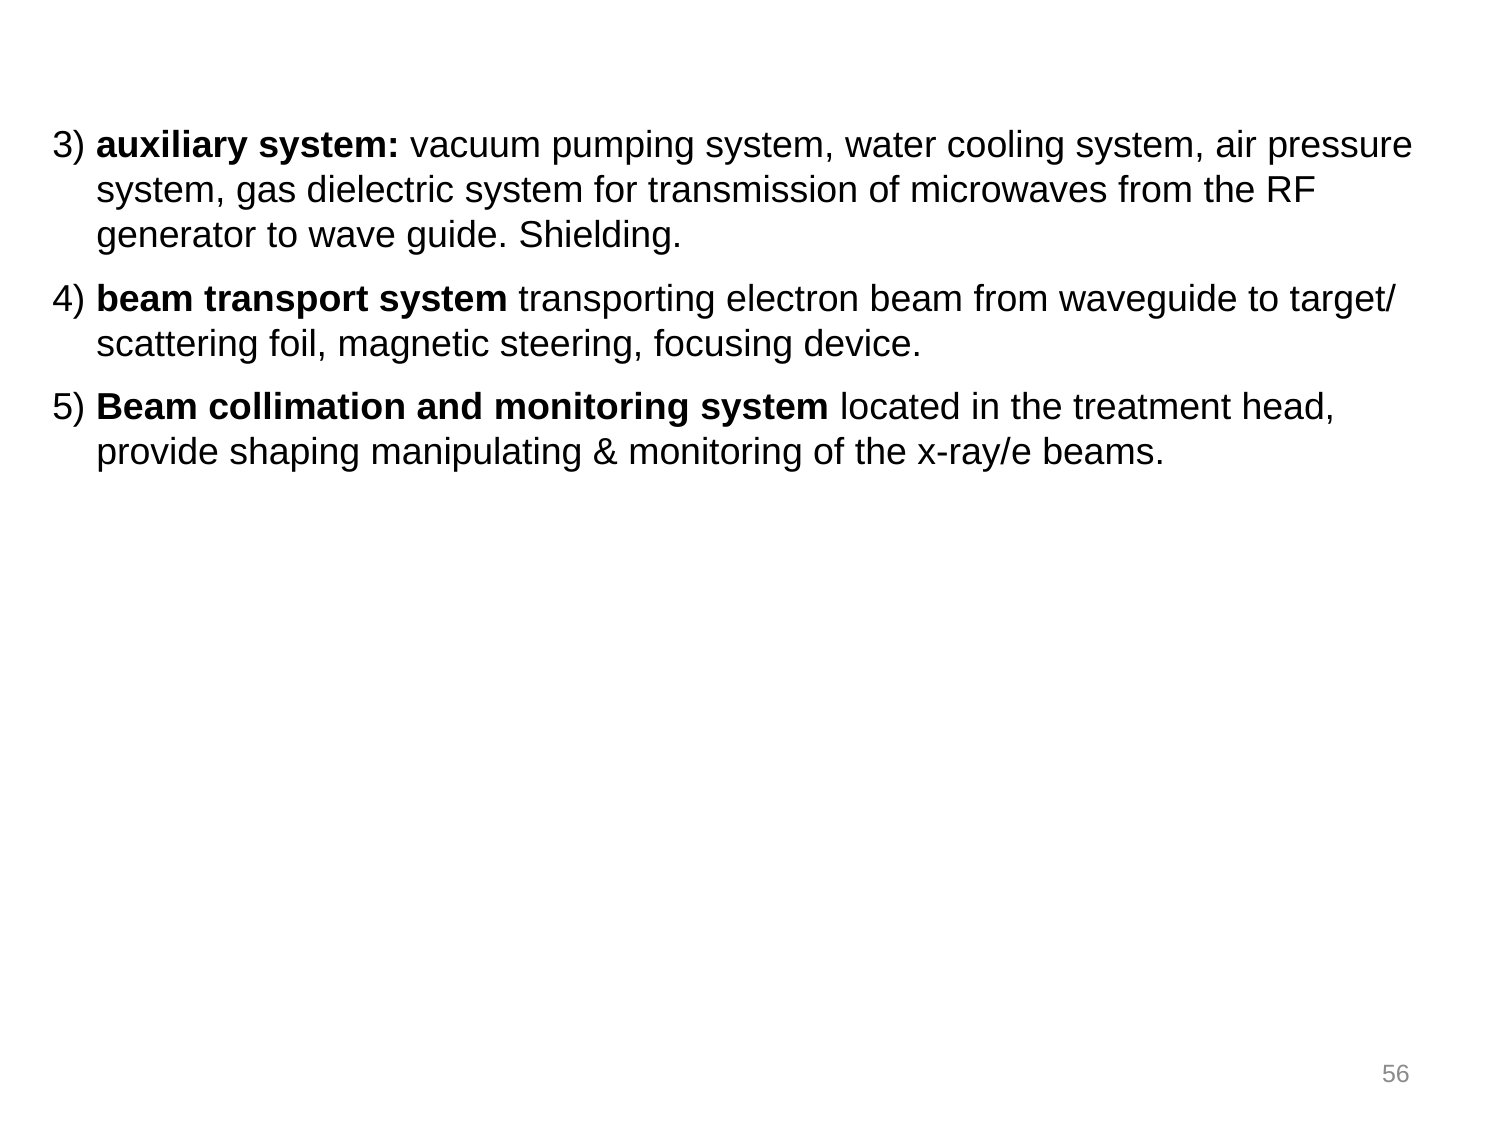

3) auxiliary system: vacuum pumping system, water cooling system, air pressure system, gas dielectric system for transmission of microwaves from the RF generator to wave guide. Shielding.
4) beam transport system transporting electron beam from waveguide to target/scattering foil, magnetic steering, focusing device.
5) Beam collimation and monitoring system located in the treatment head, provide shaping manipulating & monitoring of the x-ray/e beams.
56